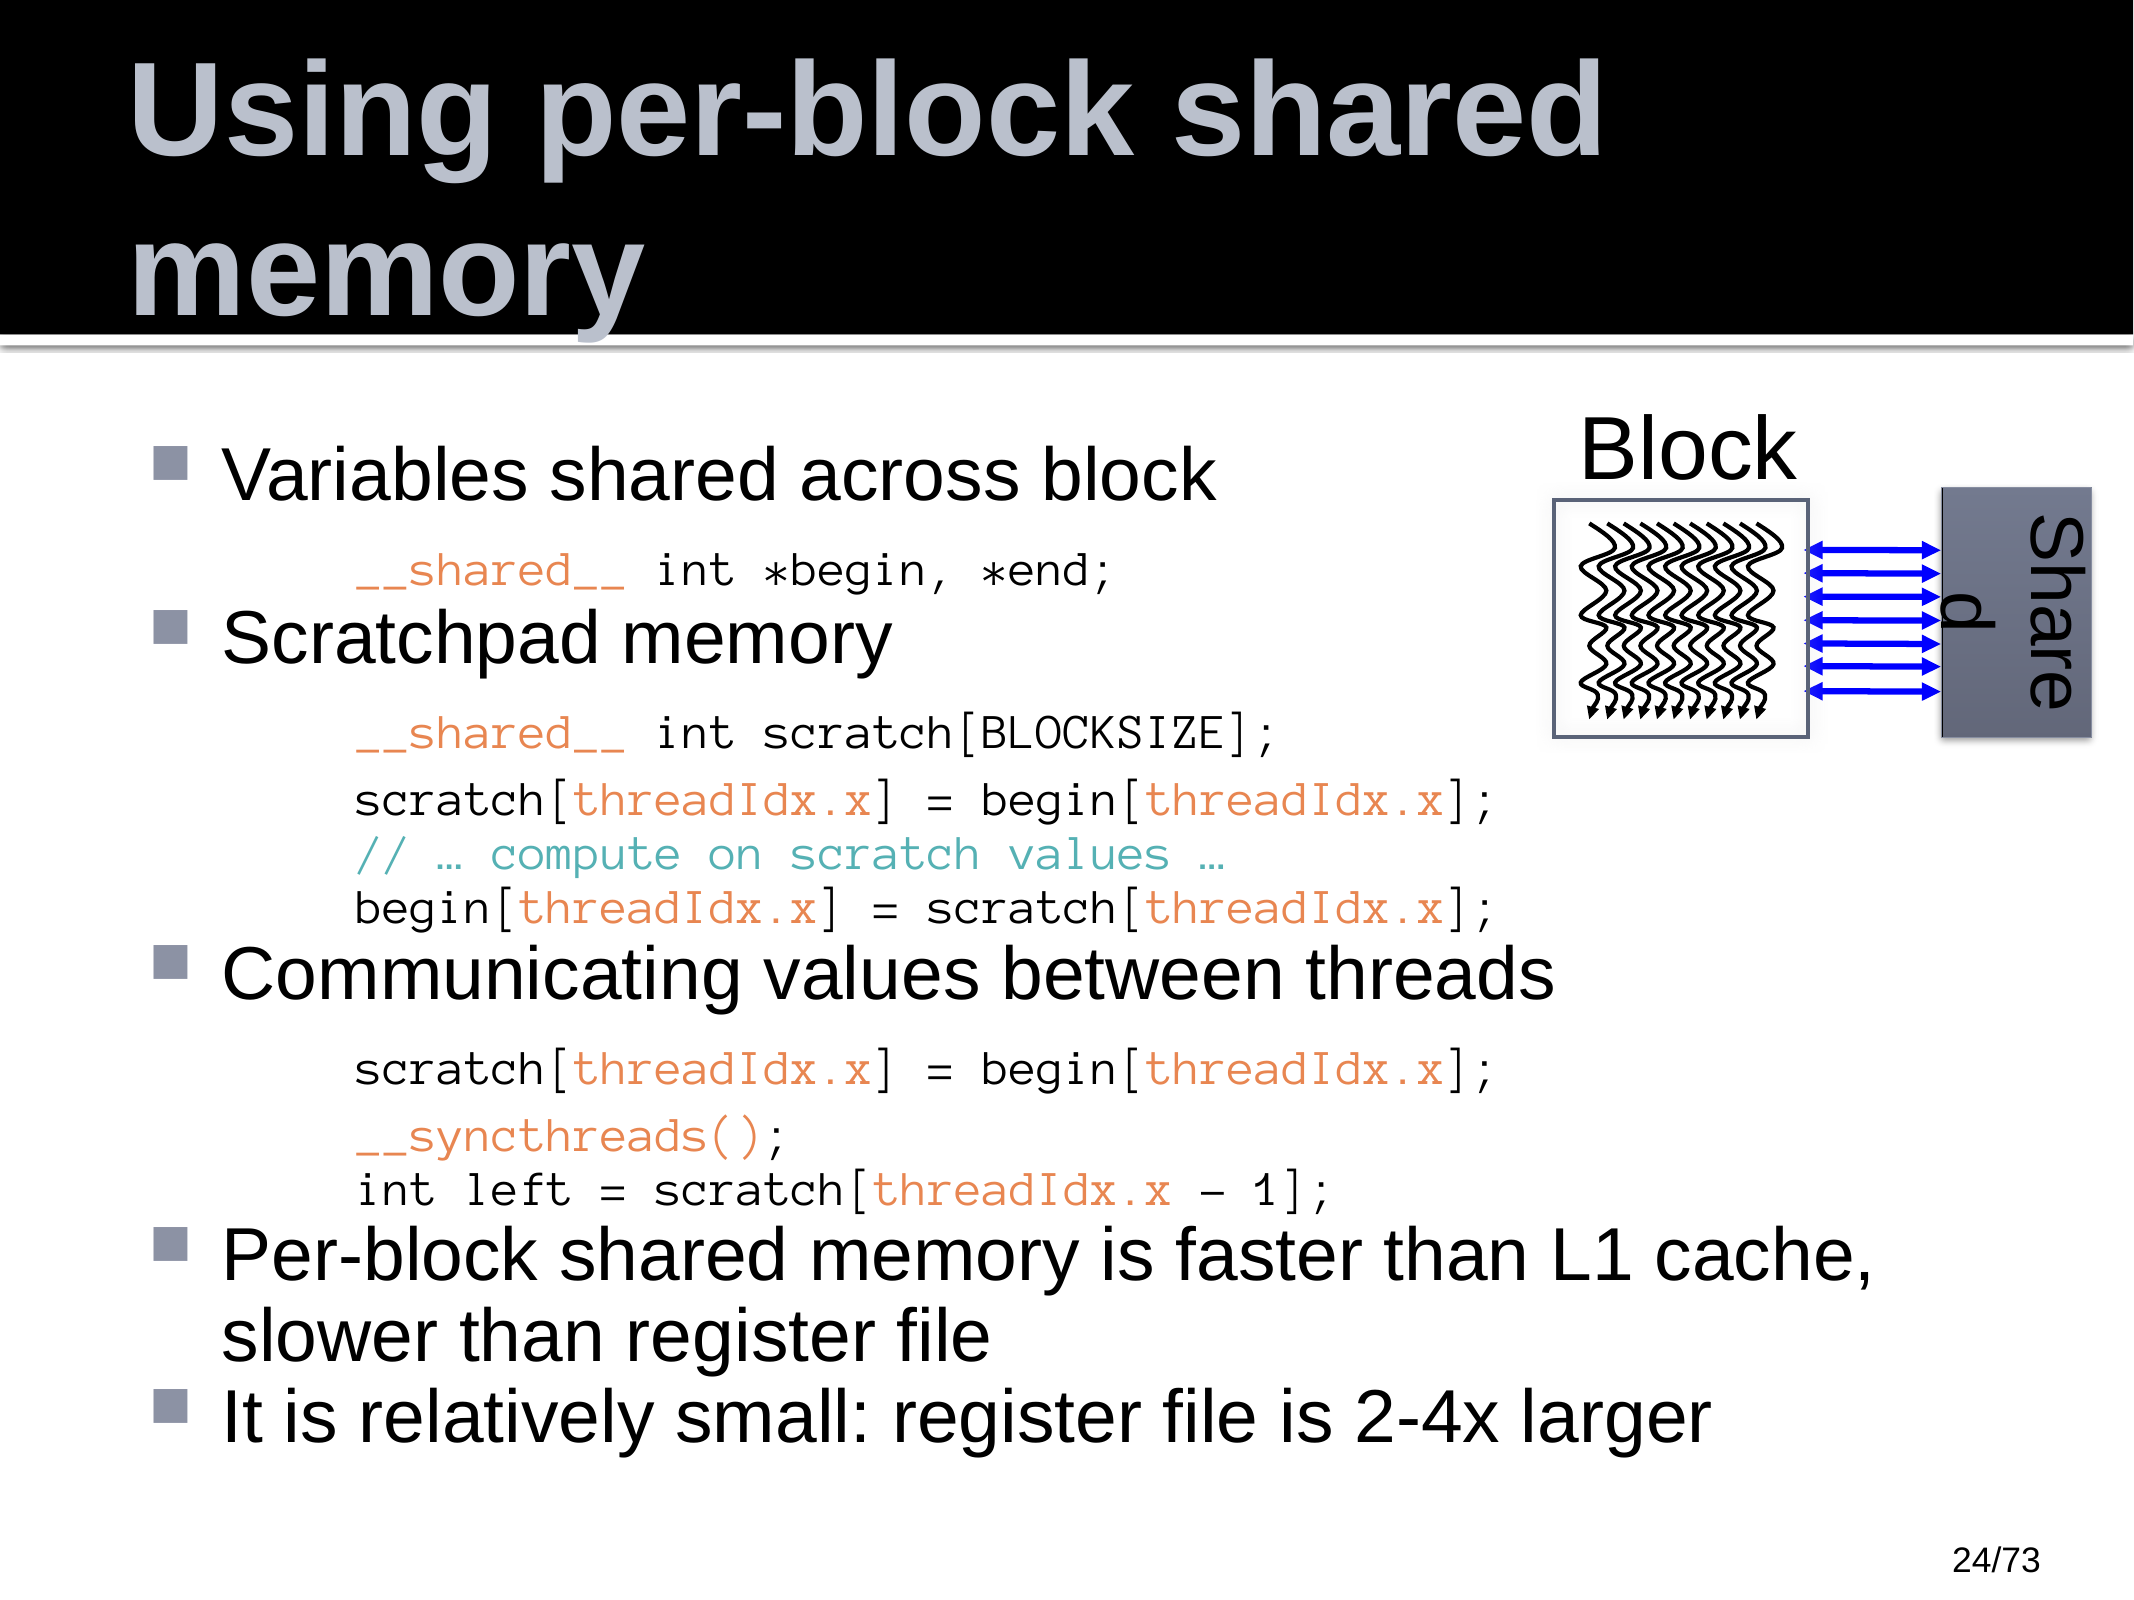

# Using per-block shared memory
Block
Variables shared across block
	__shared__ int *begin, *end;
Scratchpad memory
	__shared__ int scratch[BLOCKSIZE];
	scratch[threadIdx.x] = begin[threadIdx.x];
// … compute on scratch values …
begin[threadIdx.x] = scratch[threadIdx.x];
Communicating values between threads
	scratch[threadIdx.x] = begin[threadIdx.x];
	__syncthreads();
int left = scratch[threadIdx.x - 1];
Per-block shared memory is faster than L1 cache, slower than register file
It is relatively small: register file is 2-4x larger
Shared